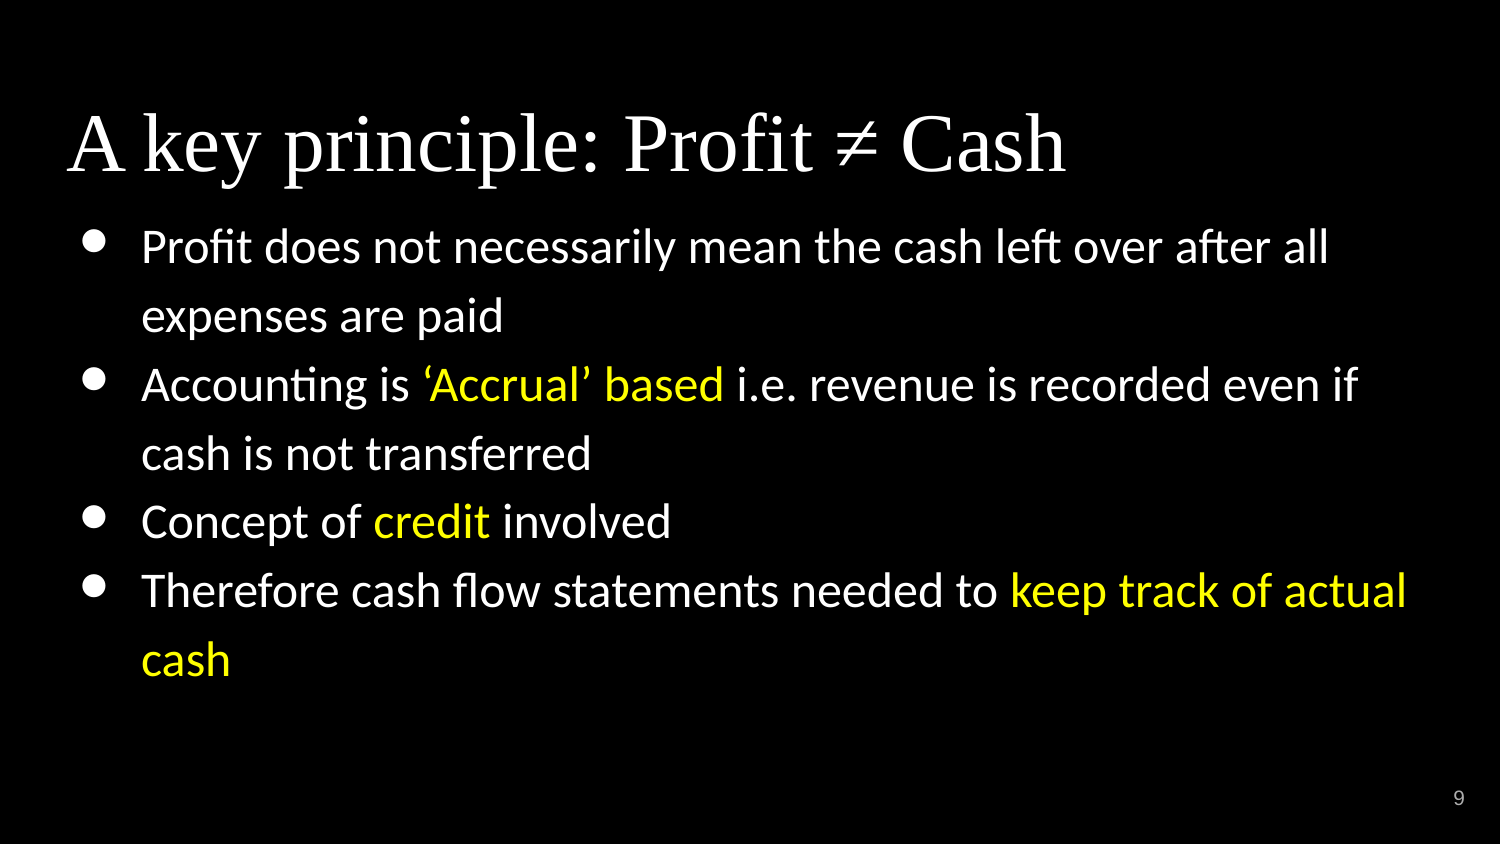

# A key principle: Profit ≠ Cash
Profit does not necessarily mean the cash left over after all expenses are paid
Accounting is ‘Accrual’ based i.e. revenue is recorded even if cash is not transferred
Concept of credit involved
Therefore cash flow statements needed to keep track of actual cash
9